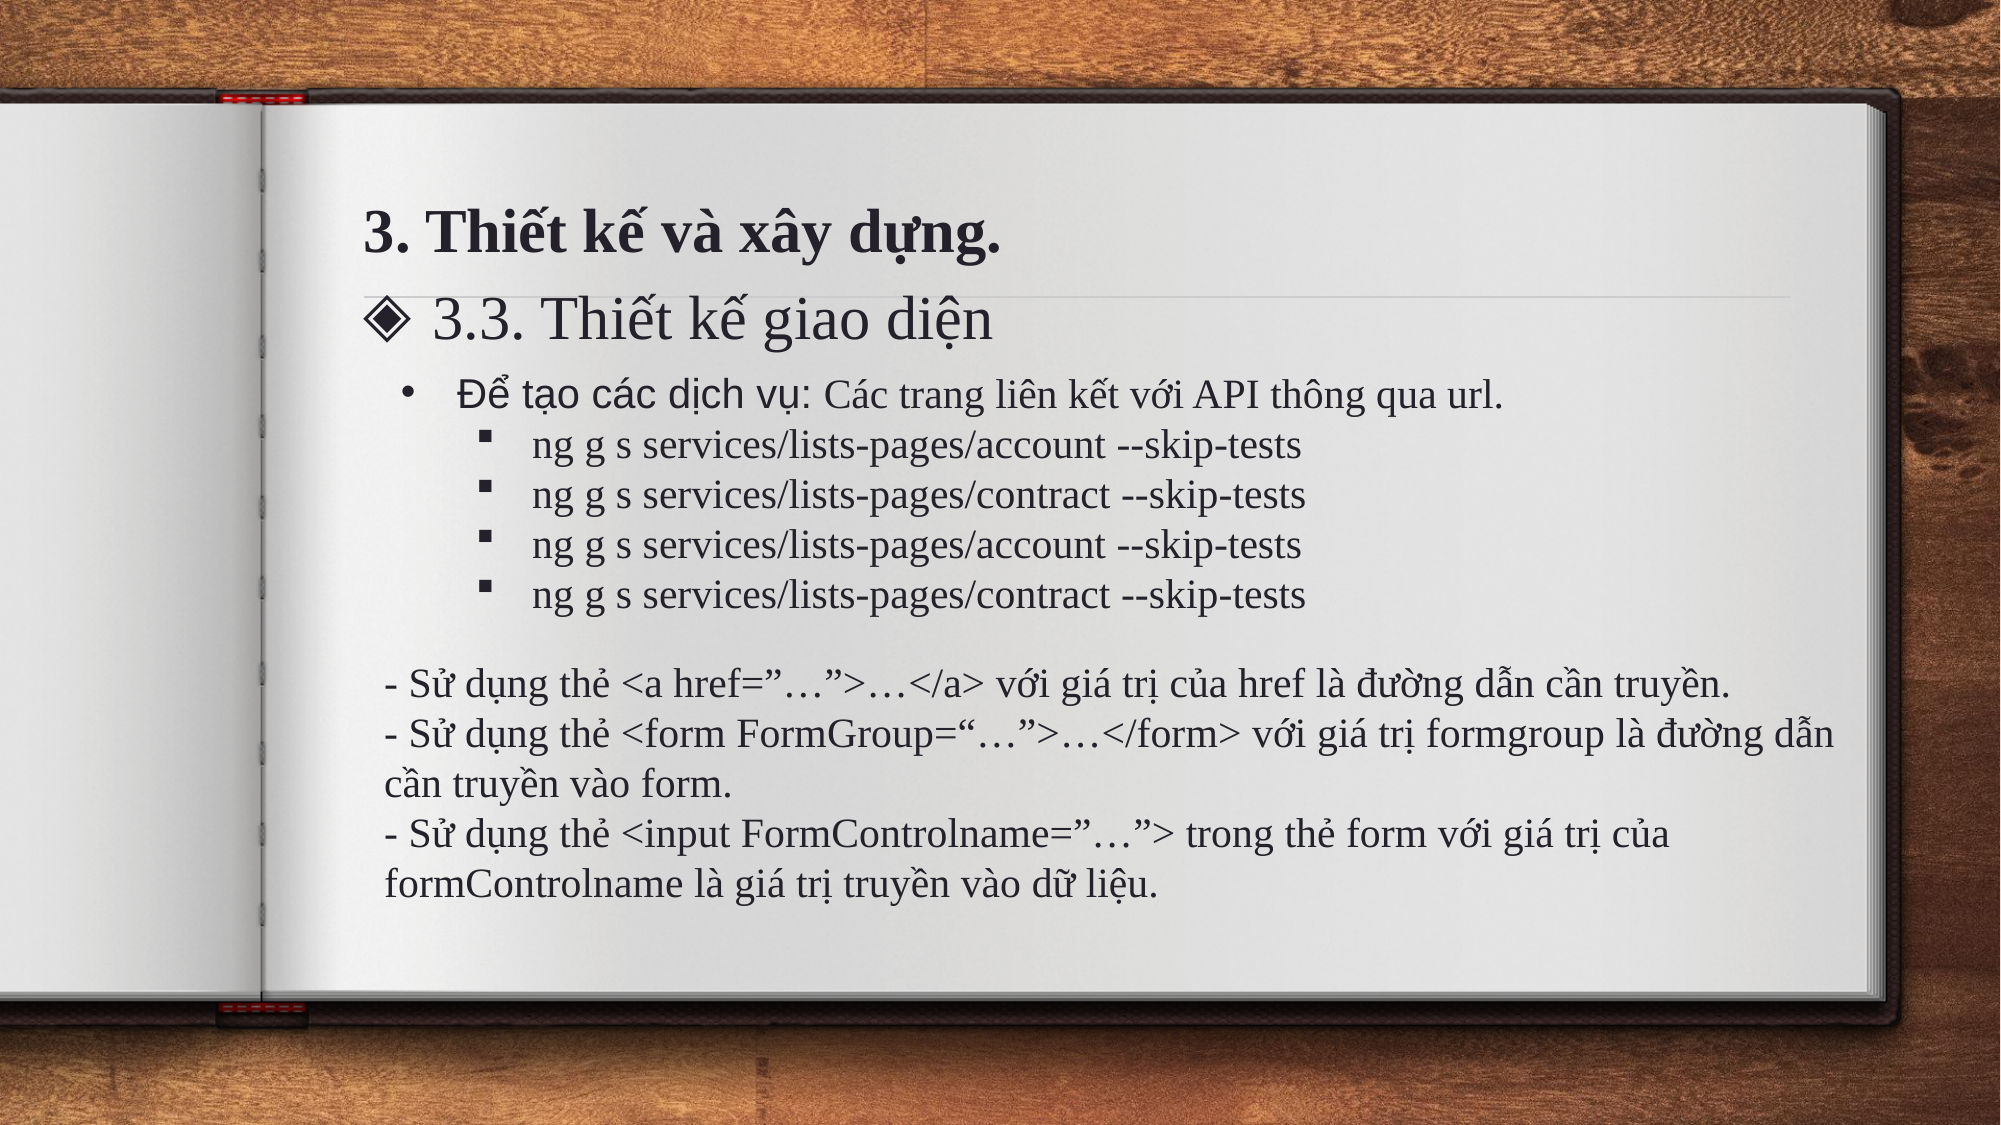

3. Thiết kế và xây dựng.
3.3. Thiết kế giao diện
Để tạo các dịch vụ: Các trang liên kết với API thông qua url.
ng g s services/lists-pages/account --skip-tests
ng g s services/lists-pages/contract --skip-tests
ng g s services/lists-pages/account --skip-tests
ng g s services/lists-pages/contract --skip-tests

- Sử dụng thẻ <a href=”…”>…</a> với giá trị của href là đường dẫn cần truyền.
- Sử dụng thẻ <form FormGroup=“…”>…</form> với giá trị formgroup là đường dẫn cần truyền vào form.
- Sử dụng thẻ <input FormControlname=”…”> trong thẻ form với giá trị của formControlname là giá trị truyền vào dữ liệu.